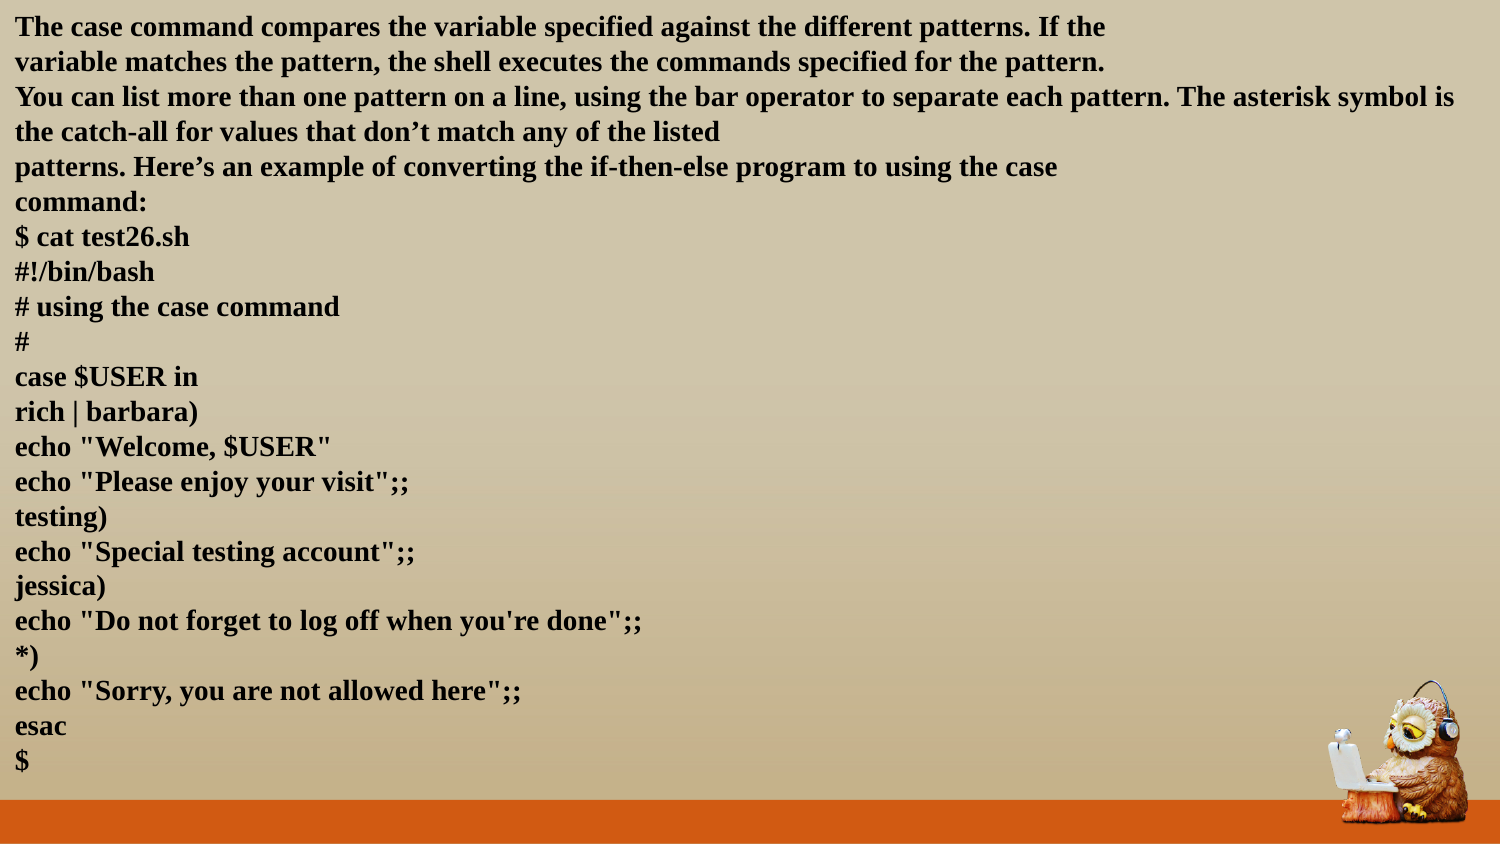

The case command compares the variable specified against the different patterns. If the
variable matches the pattern, the shell executes the commands specified for the pattern.
You can list more than one pattern on a line, using the bar operator to separate each pattern. The asterisk symbol is the catch-all for values that don’t match any of the listed
patterns. Here’s an example of converting the if-then-else program to using the case
command:
$ cat test26.sh
#!/bin/bash
# using the case command
#
case $USER in
rich | barbara)
echo "Welcome, $USER"
echo "Please enjoy your visit";;
testing)
echo "Special testing account";;
jessica)
echo "Do not forget to log off when you're done";;
*)
echo "Sorry, you are not allowed here";;
esac
$